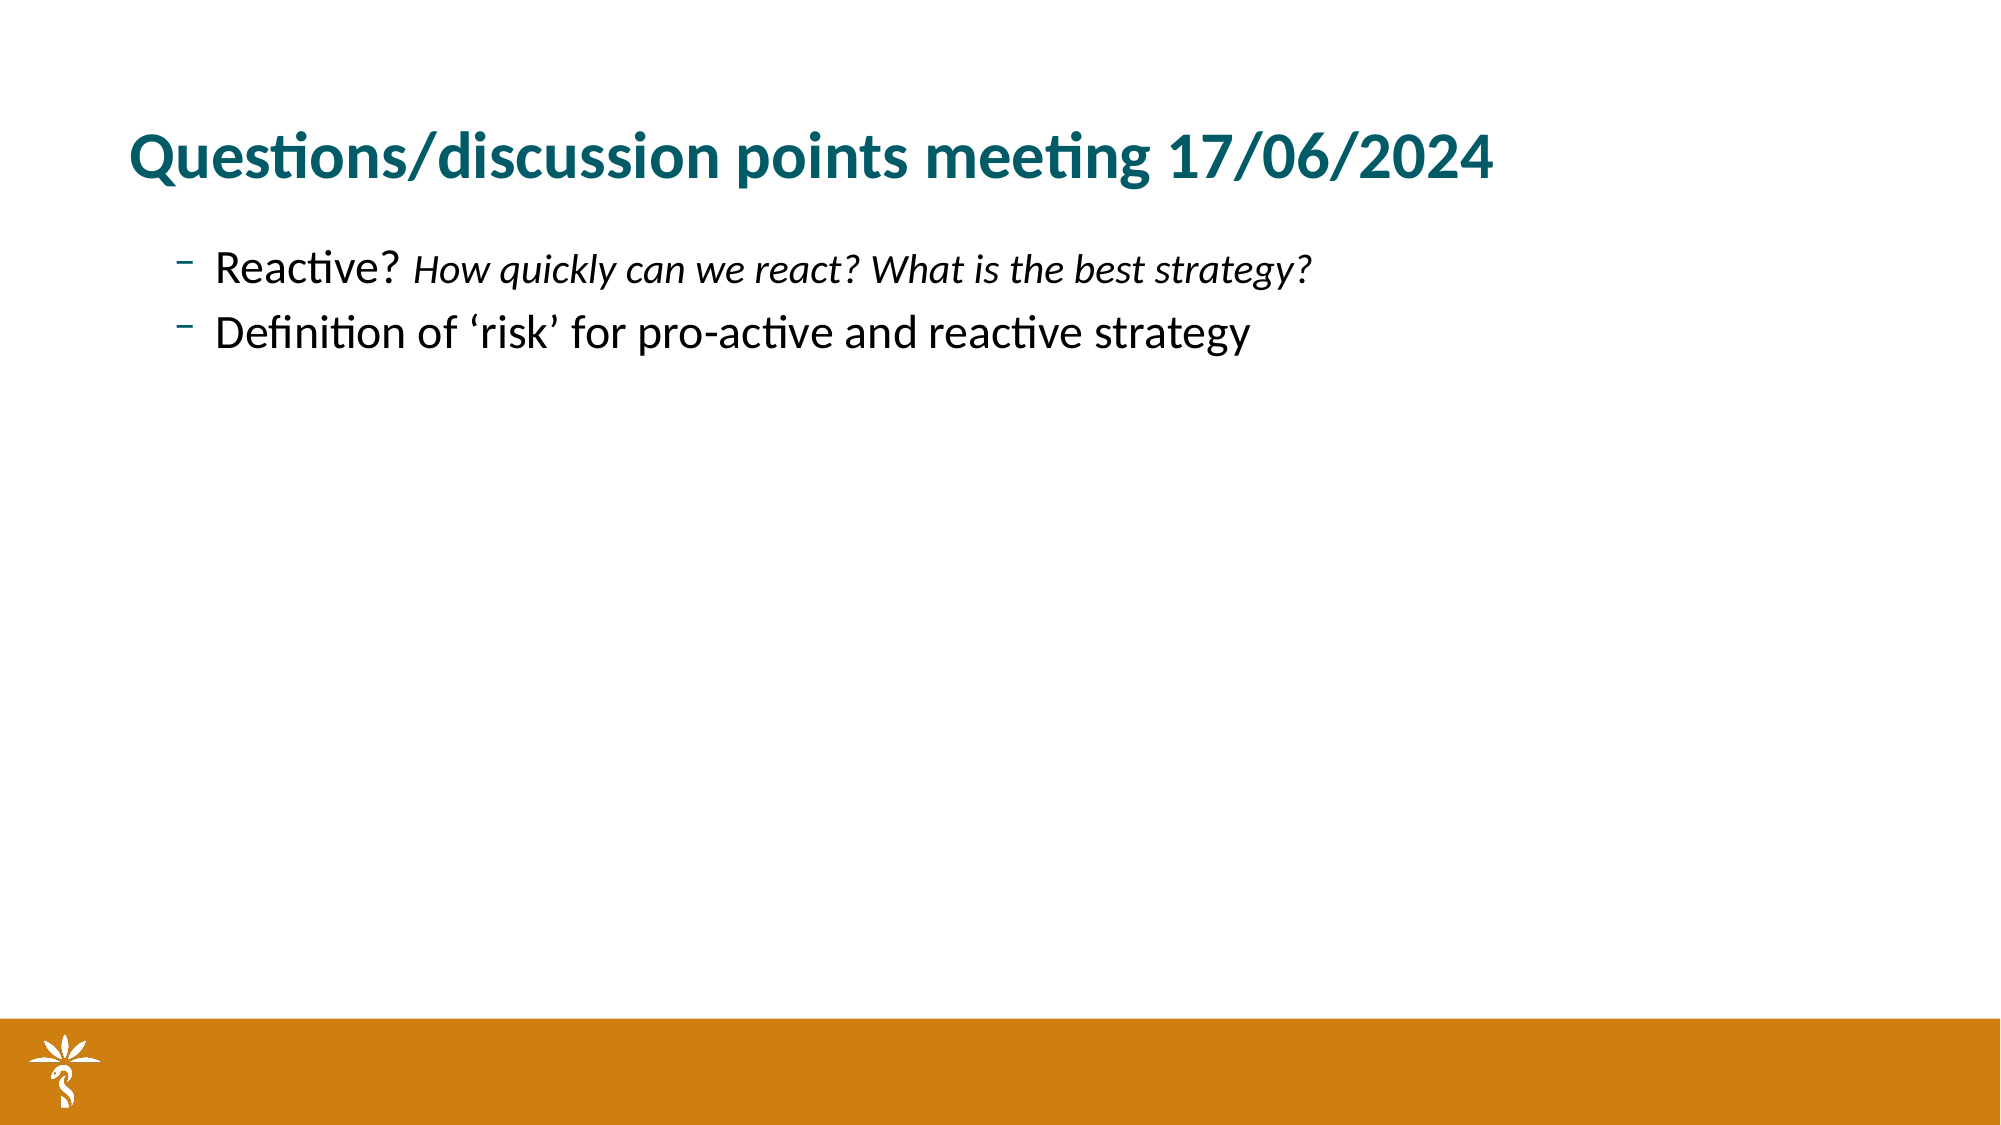

# Questions/discussion points meeting 17/06/2024
Reactive? How quickly can we react? What is the best strategy?
Definition of ‘risk’ for pro-active and reactive strategy